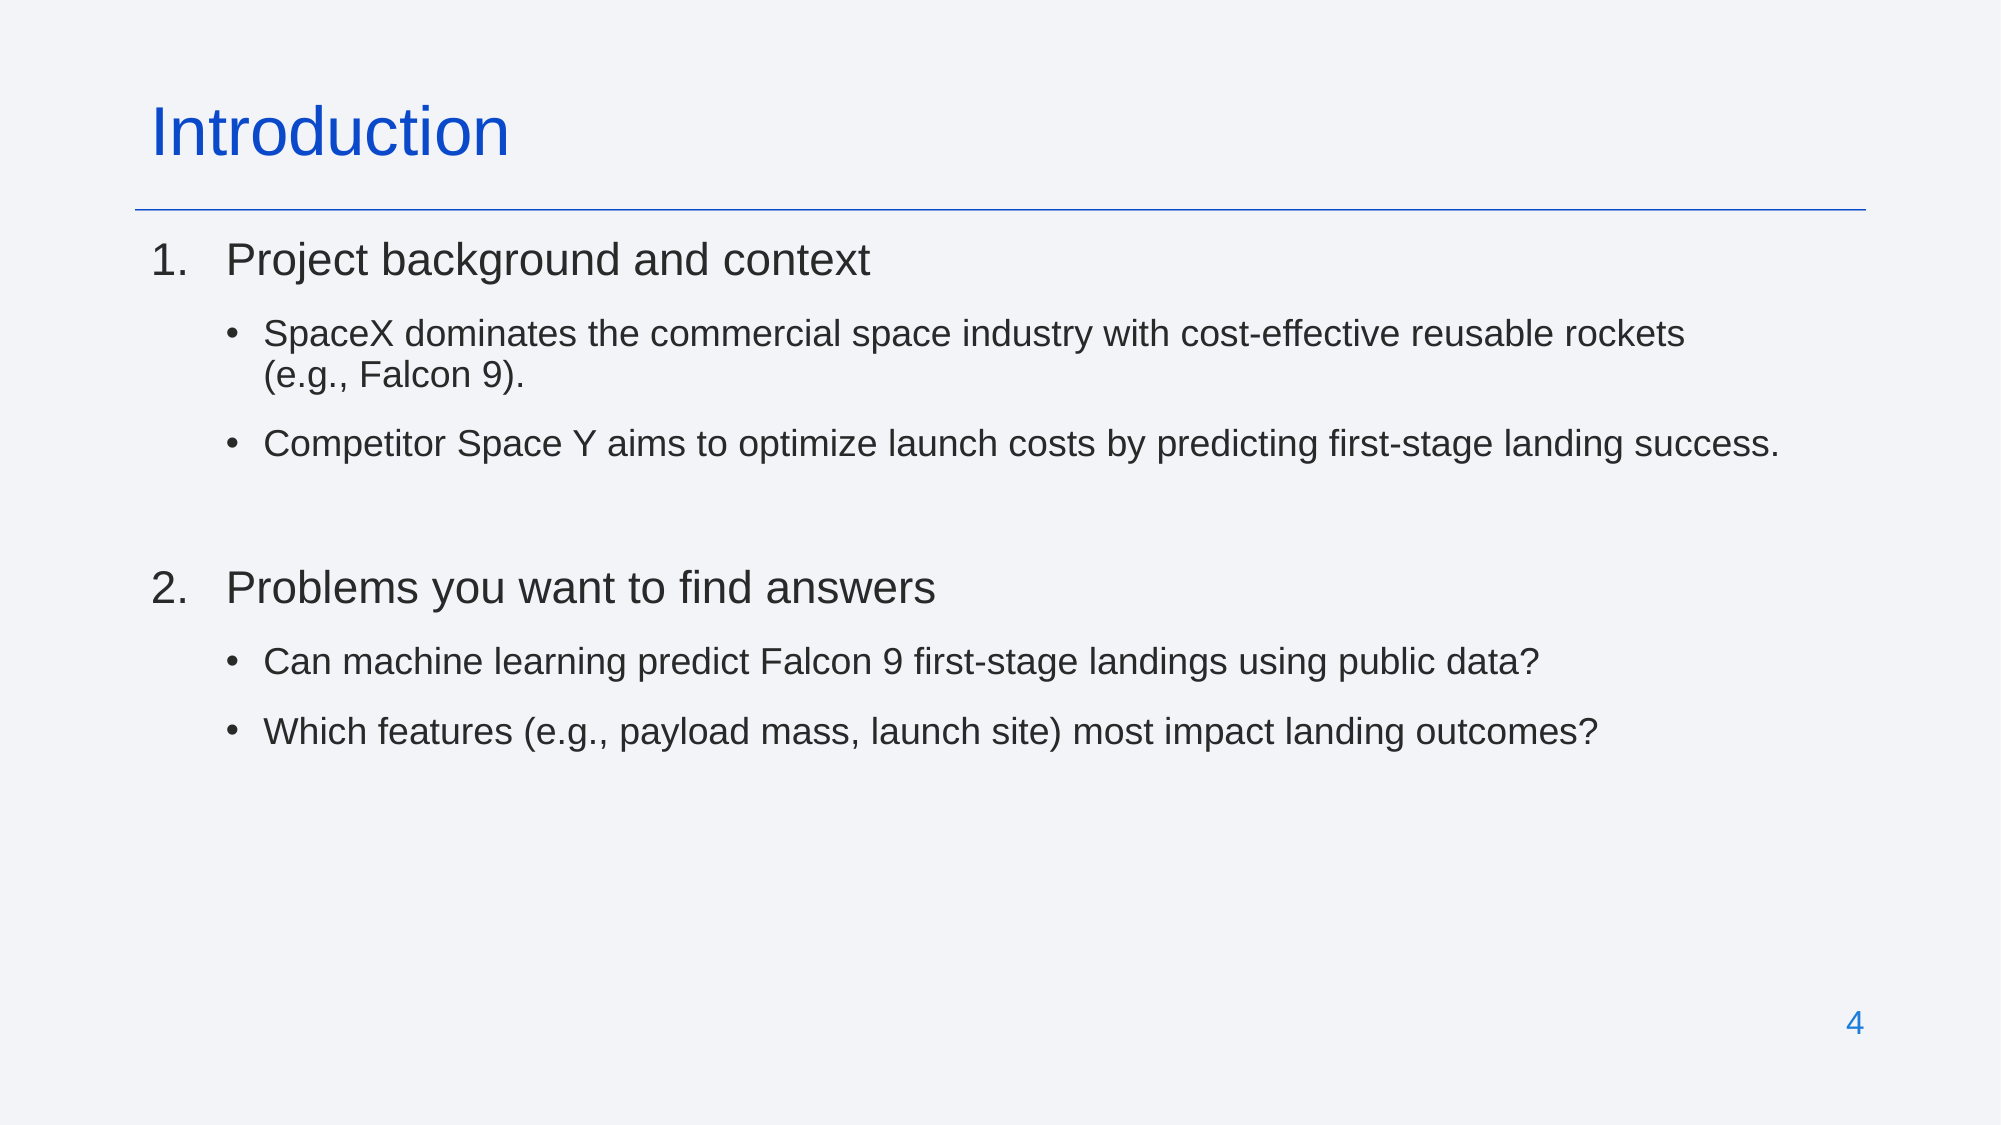

Introduction
Project background and context
SpaceX dominates the commercial space industry with cost-effective reusable rockets               (e.g., Falcon 9).
Competitor Space Y aims to optimize launch costs by predicting first-stage landing success.

Problems you want to find answers
Can machine learning predict Falcon 9 first-stage landings using public data?
Which features (e.g., payload mass, launch site) most impact landing outcomes?
4